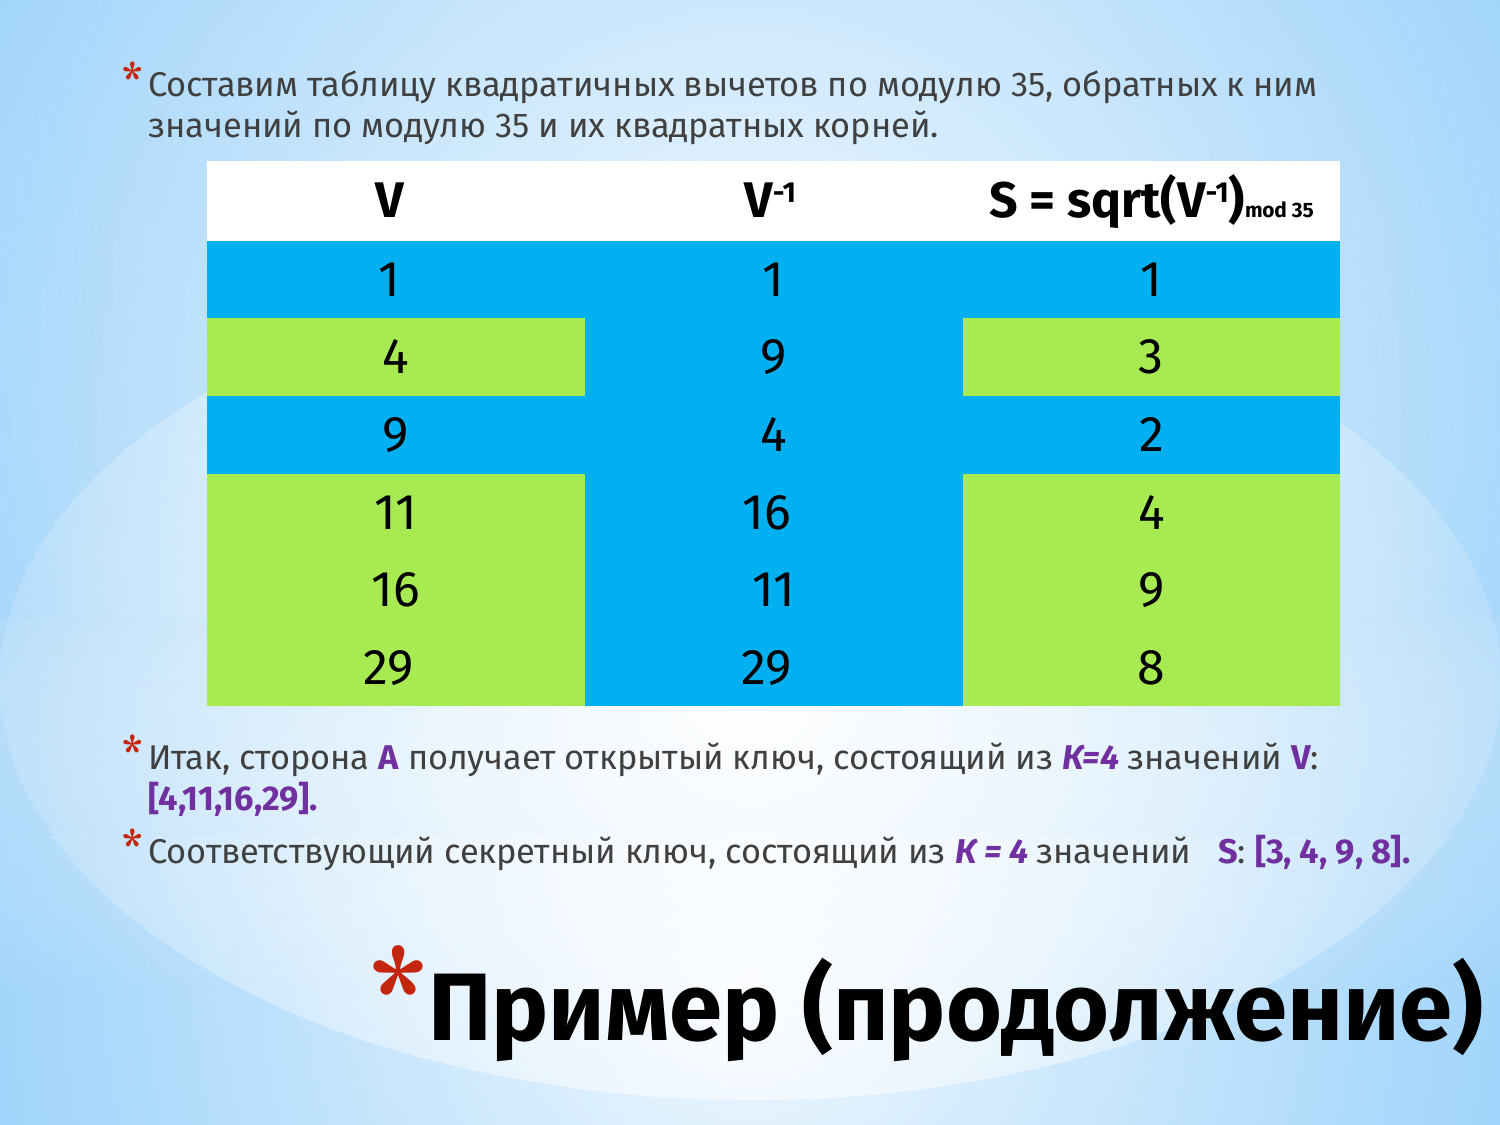

Составим таблицу квадратичных вычетов по модулю 35, обратных к ним значений по модулю 35 и их квадратных корней.

Итак, сторона А получает открытый ключ, состоящий из К=4 значений V: [4,11,16,29].
Соответствующий секретный ключ, состоящий из К = 4 значений   S: [3, 4, 9, 8].

| V | V-1 | S = sqrt(V-1)mod 35 |
| --- | --- | --- |
| 1 | 1 | 1 |
| 4 | 9 | 3 |
| 9 | 4 | 2 |
| 11 | 16 | 4 |
| 16 | 11 | 9 |
| 29 | 29 | 8 |
# Пример (продолжение)